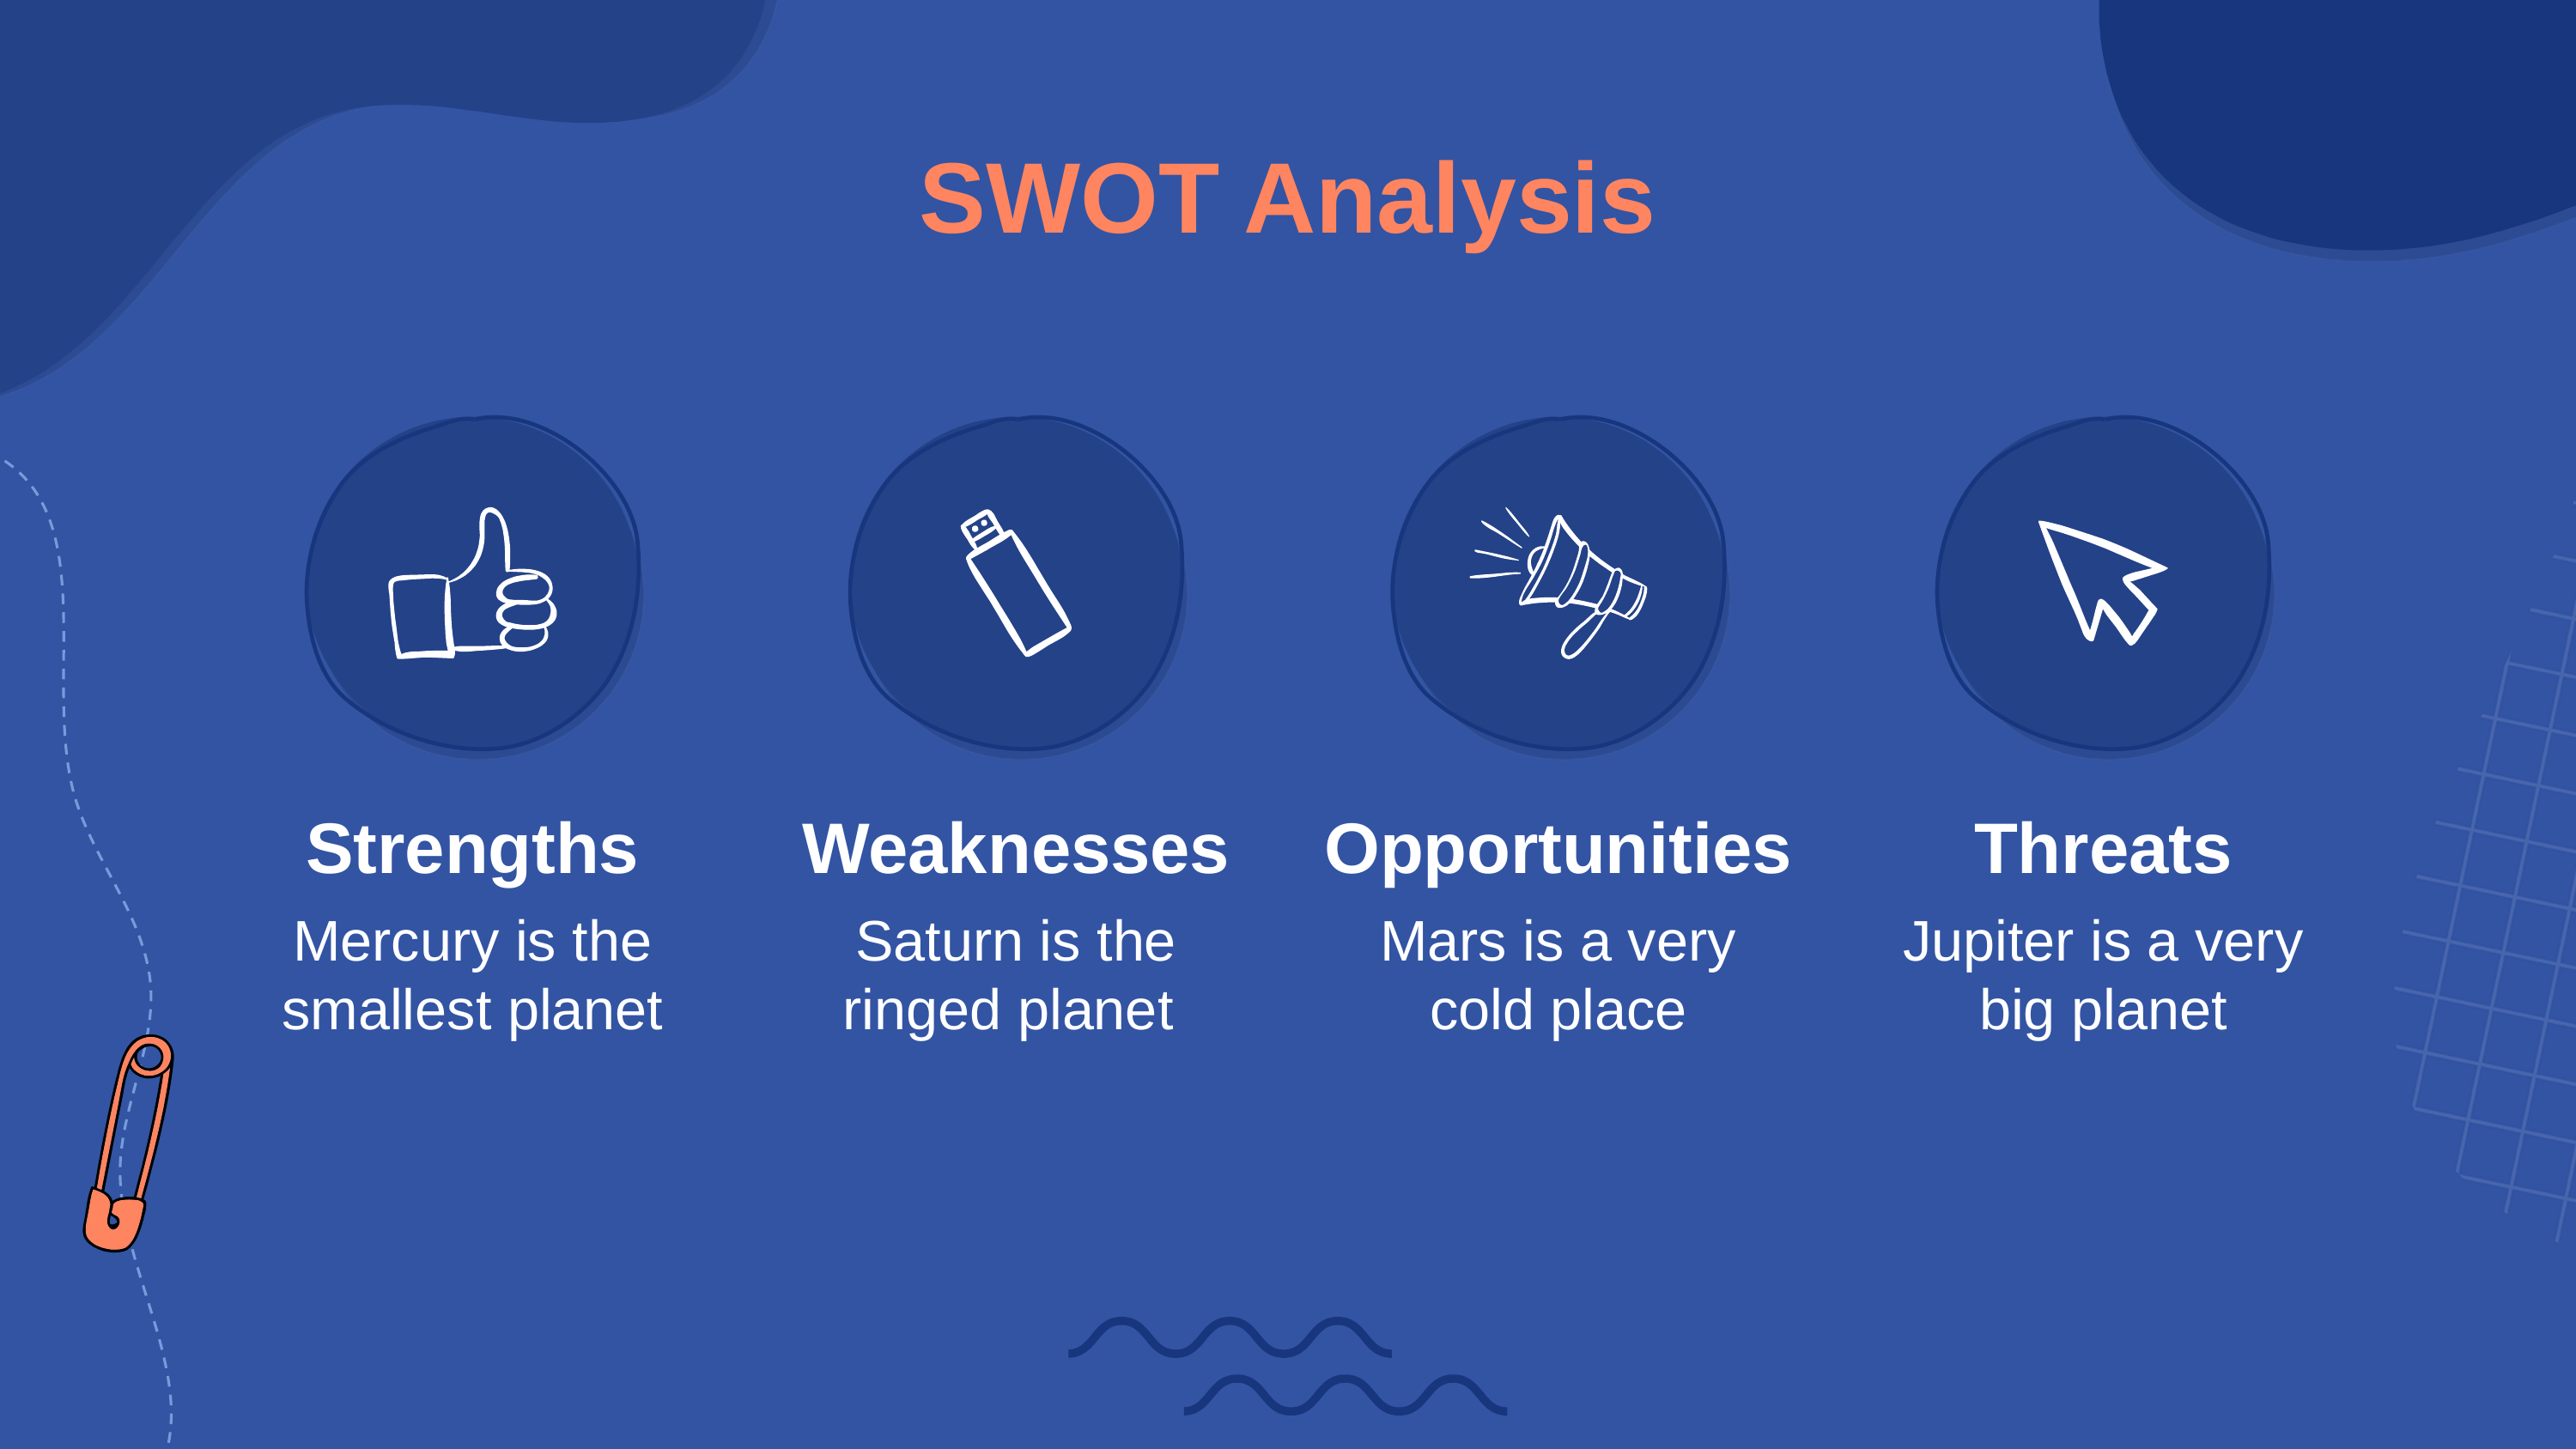

# SWOT Analysis

Strengths
Weaknesses
Opportunities
Threats
Mercury is the smallest planet
Saturn is the
ringed planet
Mars is a very cold place
Jupiter is a very big planet